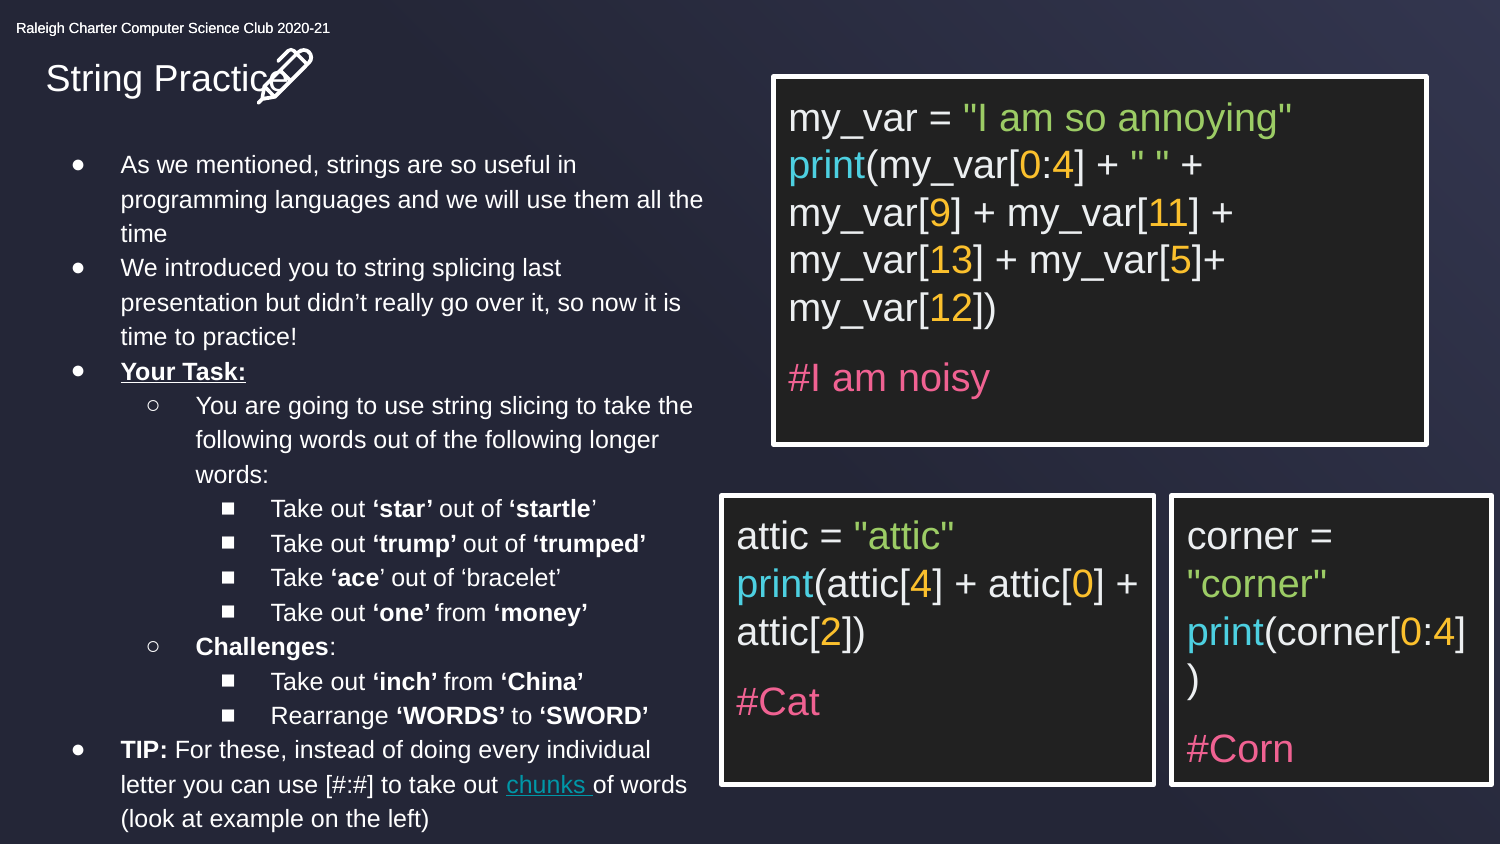

String Practice

my_var = "I am so annoying"
print(my_var[0:4] + " " +
my_var[9] + my_var[11] + my_var[13] + my_var[5]+ my_var[12])
#I am noisy
As we mentioned, strings are so useful in programming languages and we will use them all the time
We introduced you to string splicing last presentation but didn’t really go over it, so now it is time to practice!
Your Task:
You are going to use string slicing to take the following words out of the following longer words:
Take out ‘star’ out of ‘startle’
Take out ‘trump’ out of ‘trumped’
Take ‘ace’ out of ‘bracelet’
Take out ‘one’ from ‘money’
Challenges:
Take out ‘inch’ from ‘China’
Rearrange ‘WORDS’ to ‘SWORD’
TIP: For these, instead of doing every individual letter you can use [#:#] to take out chunks of words (look at example on the left)
attic = "attic"
print(attic[4] + attic[0] + attic[2])
#Cat
corner = "corner"
print(corner[0:4])
#Corn